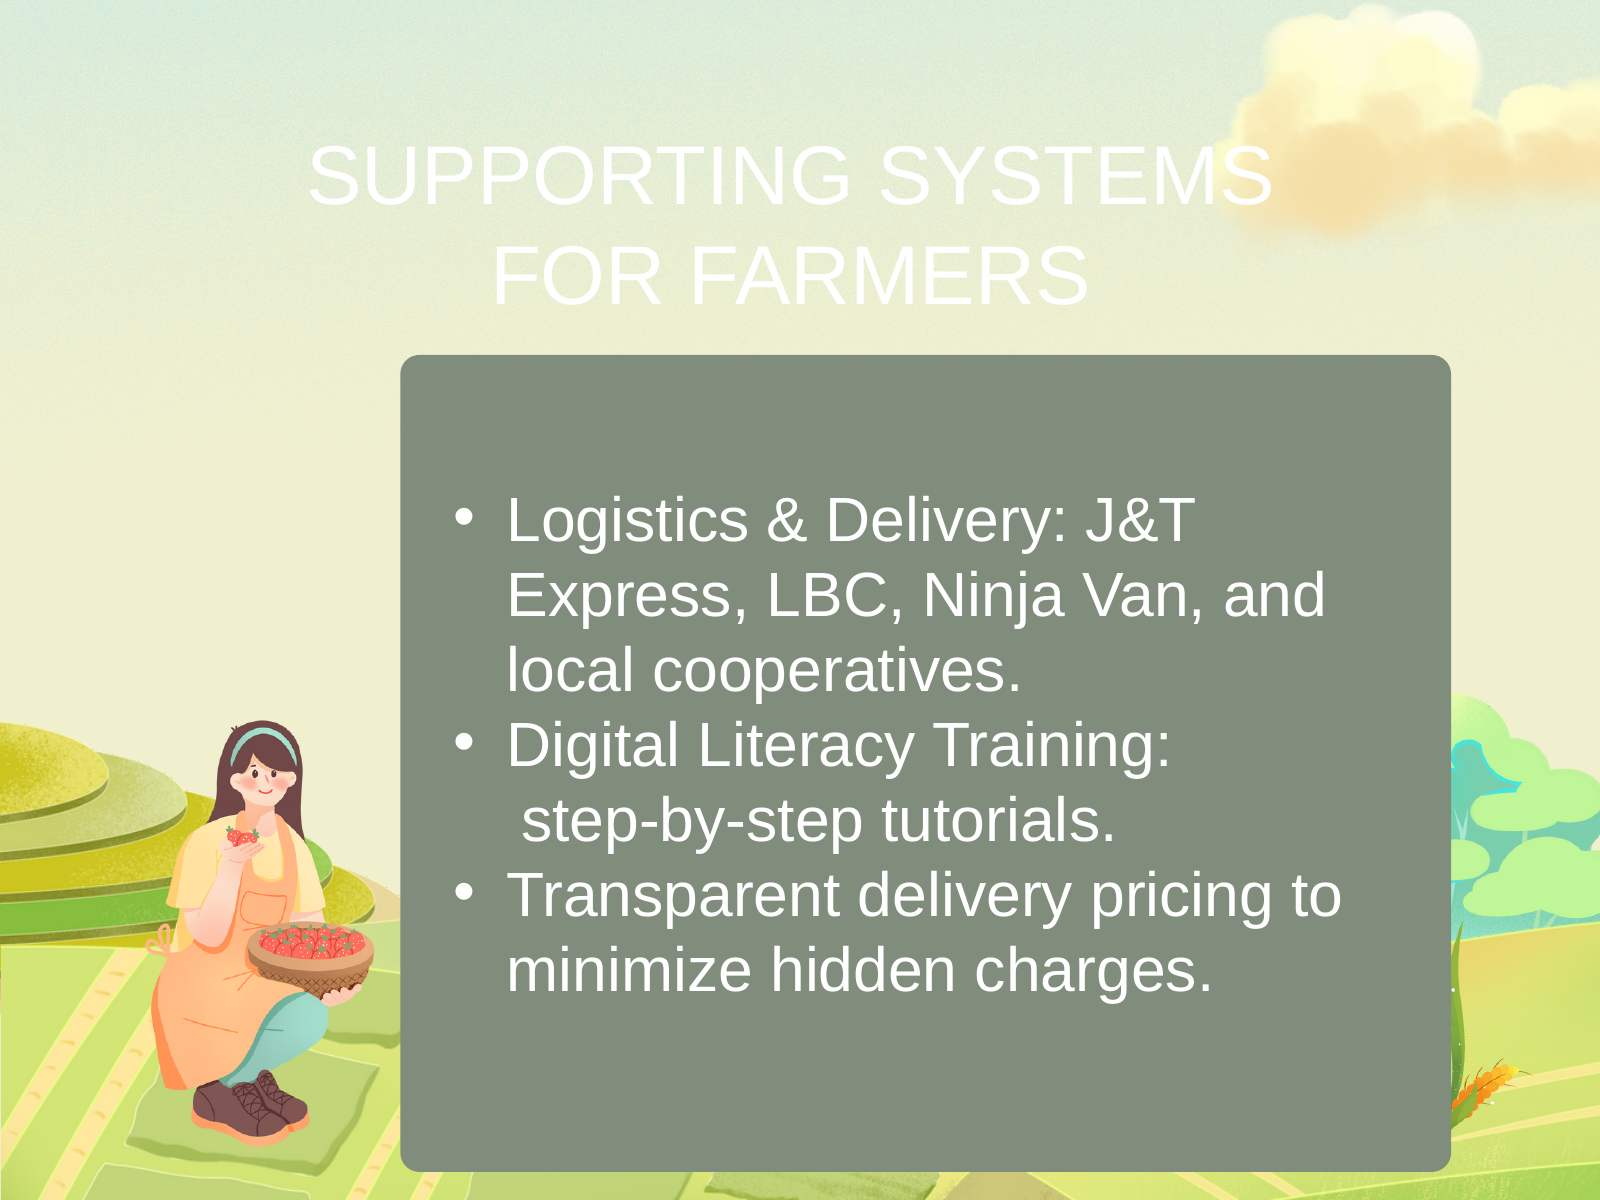

SUPPORTING SYSTEMS FOR FARMERS

Logistics & Delivery: J&T Express, LBC, Ninja Van, and local cooperatives.
Digital Literacy Training:
       step-by-step tutorials.
Transparent delivery pricing to minimize hidden charges.